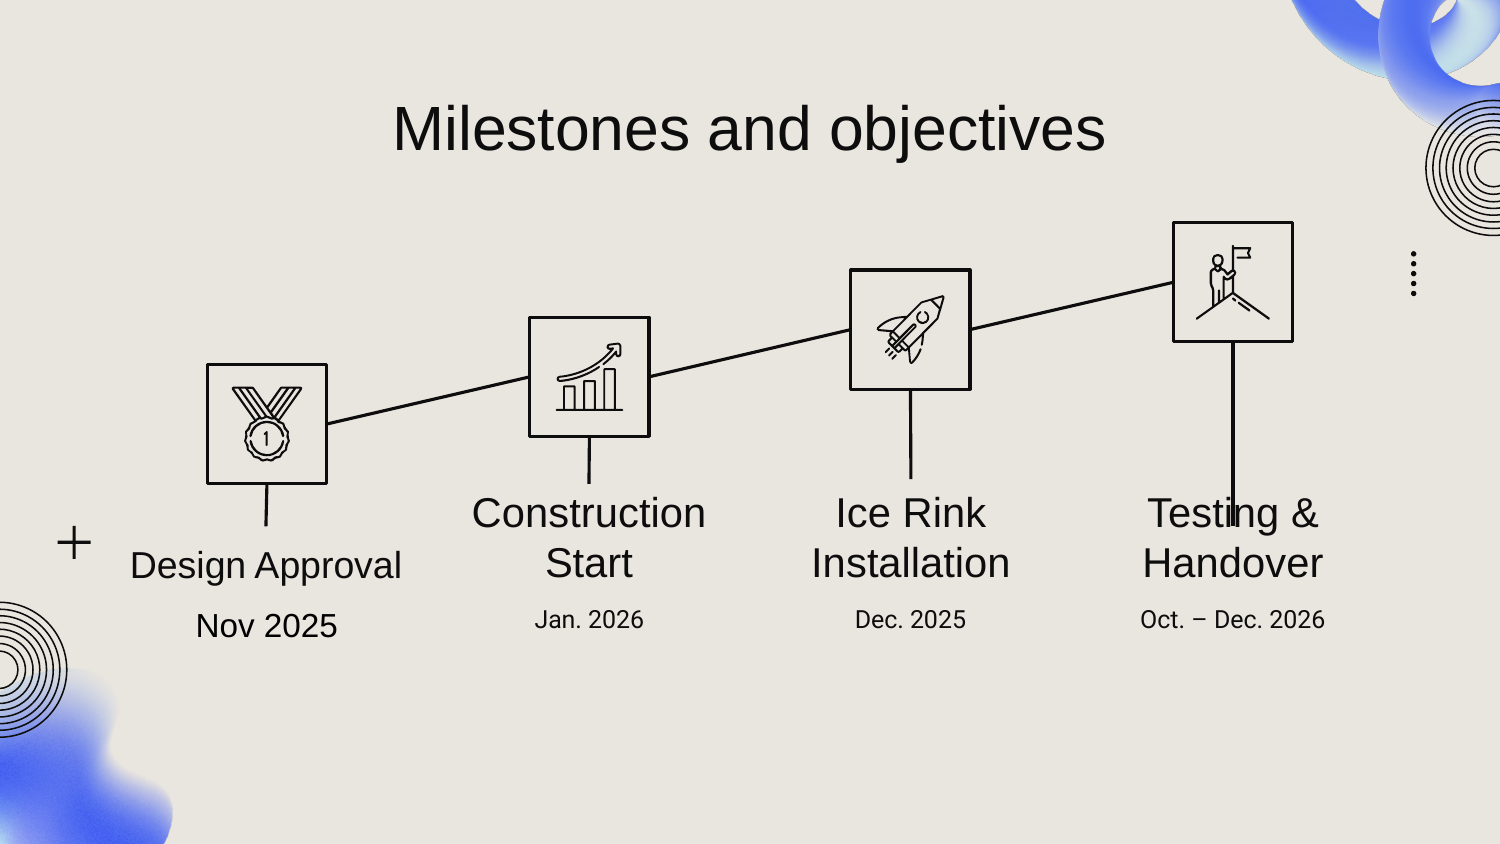

# Milestones and objectives

Ice Rink
Installation

Construction Start
Design Approval
Testing & Handover
Nov 2025
Jan. 2026
Dec. 2025
Oct. – Dec. 2026